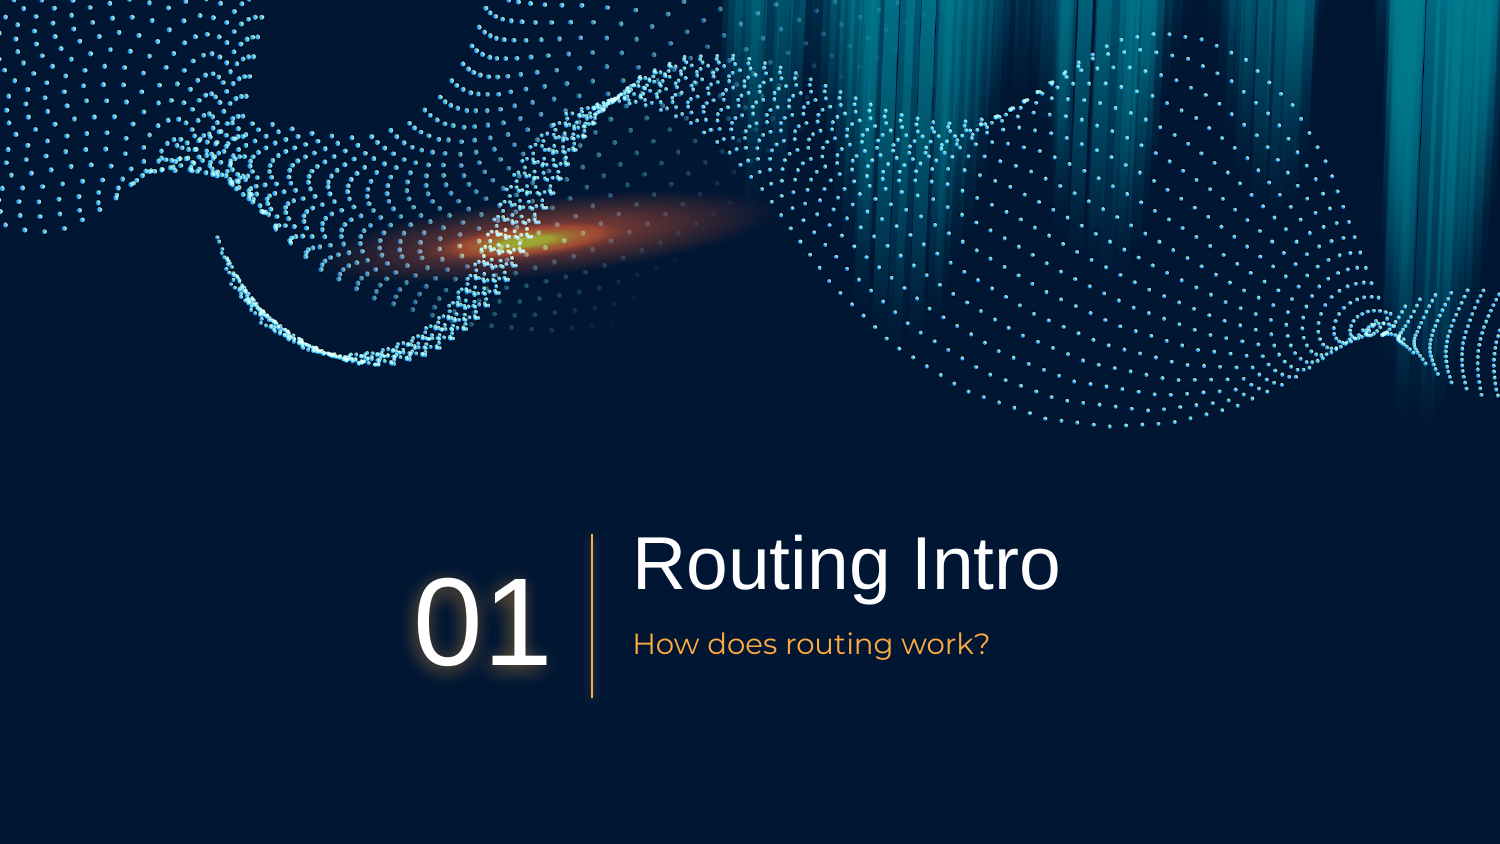

# Routing Intro
01
How does routing work?